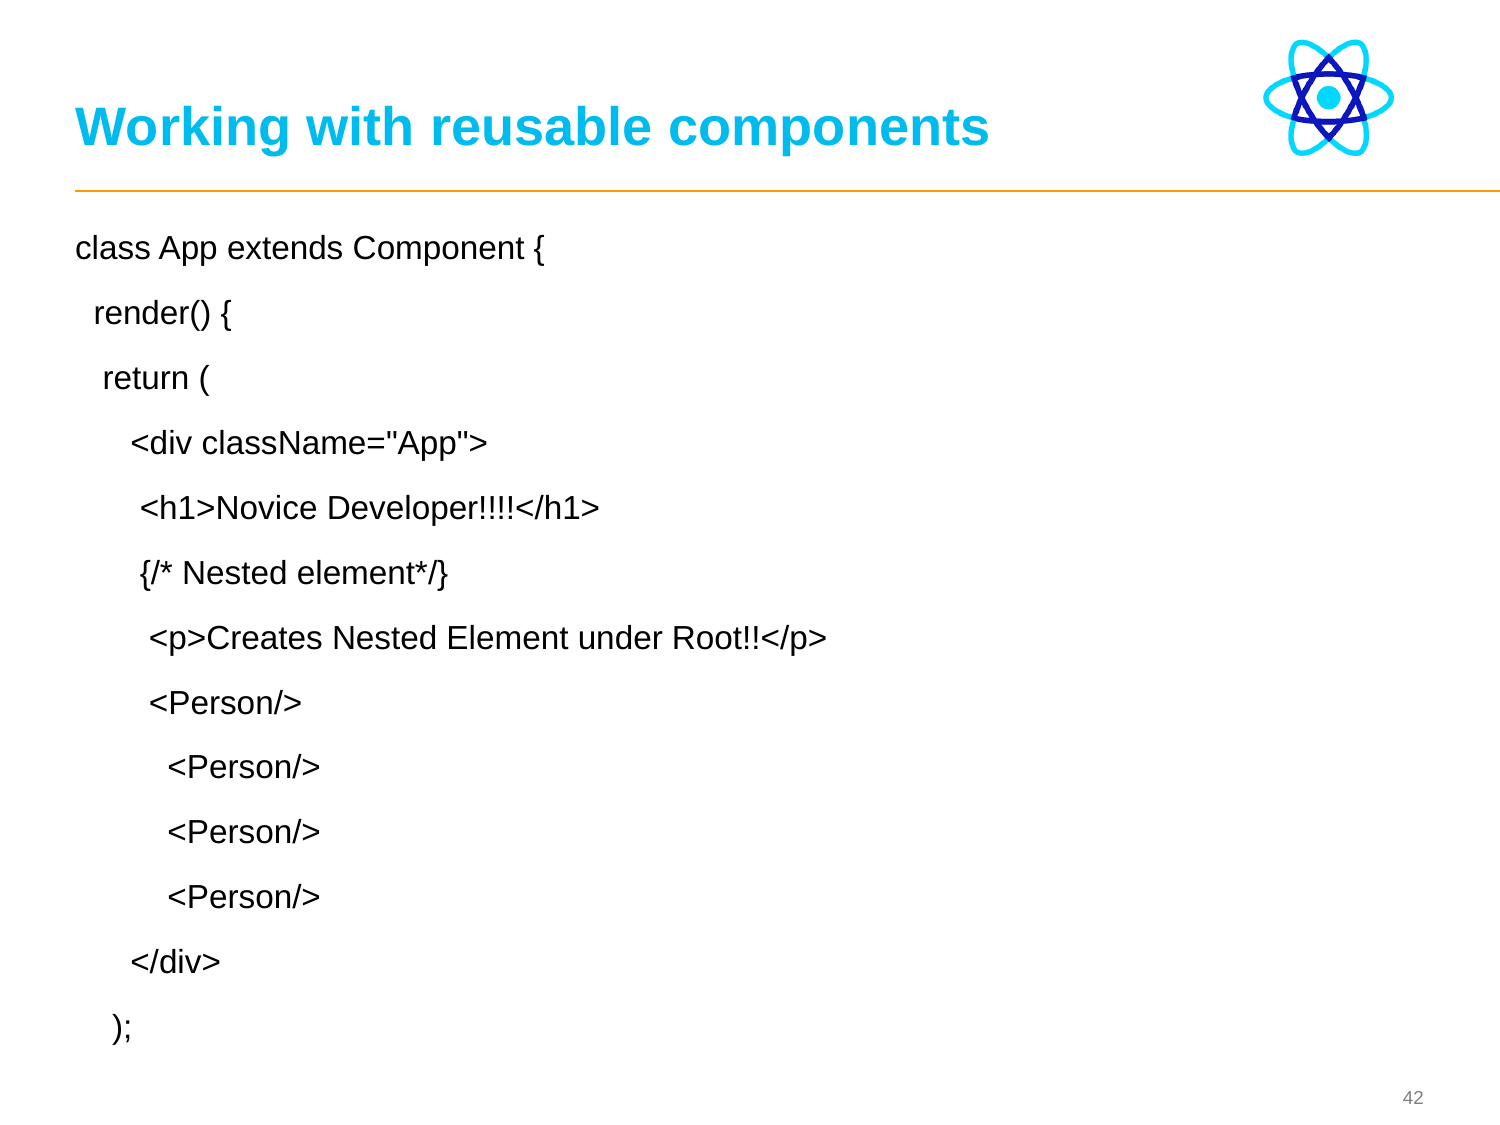

# Working with reusable components
class App extends Component {
  render() {
   return (
      <div className="App">
       <h1>Novice Developer!!!!</h1>
       {/* Nested element*/}
        <p>Creates Nested Element under Root!!</p>
        <Person/>
          <Person/>
          <Person/>
          <Person/>
      </div>
    );